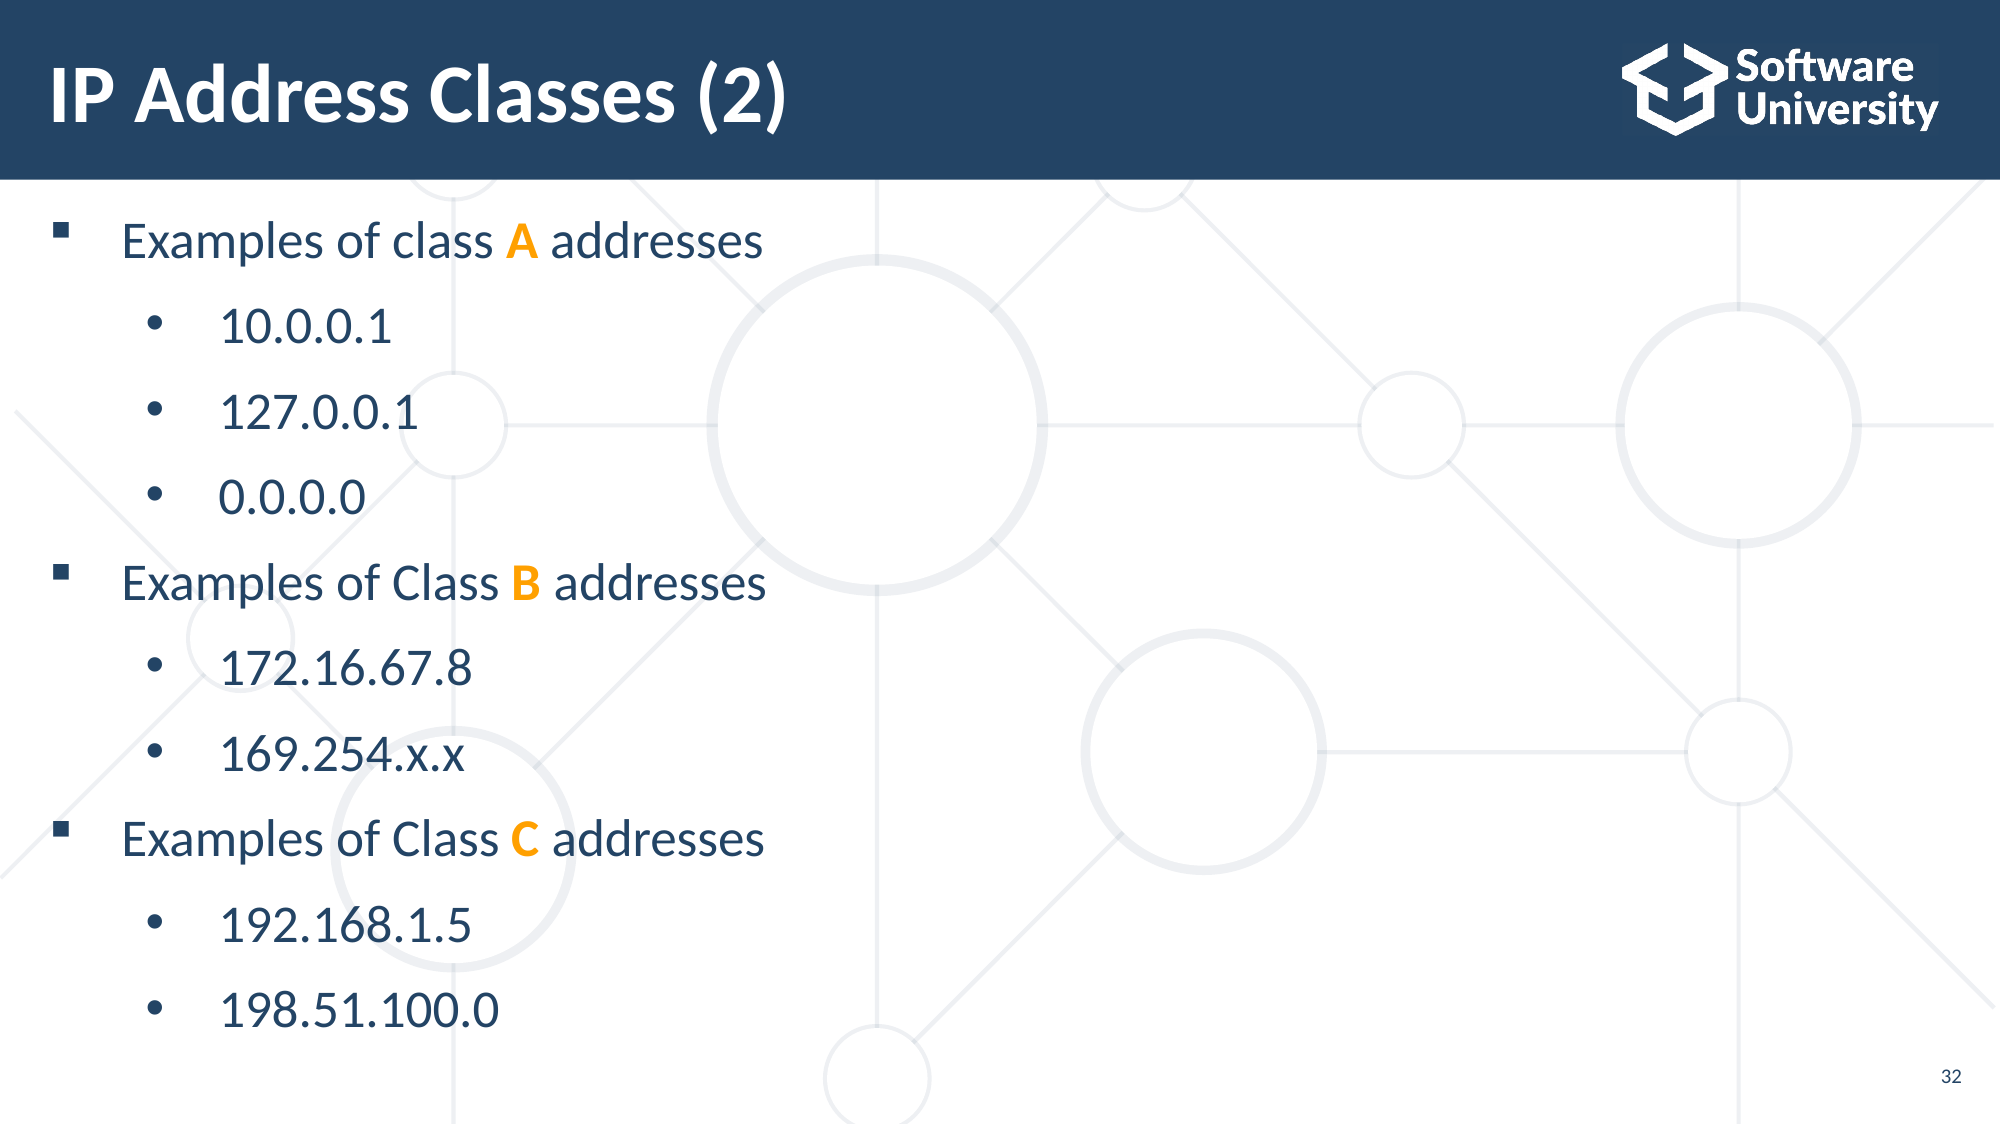

# IP Address Classes (2)
Examples of class A addresses
10.0.0.1
127.0.0.1
0.0.0.0
Examples of Class B addresses
172.16.67.8
169.254.x.x
Examples of Class C addresses
192.168.1.5
198.51.100.0
32